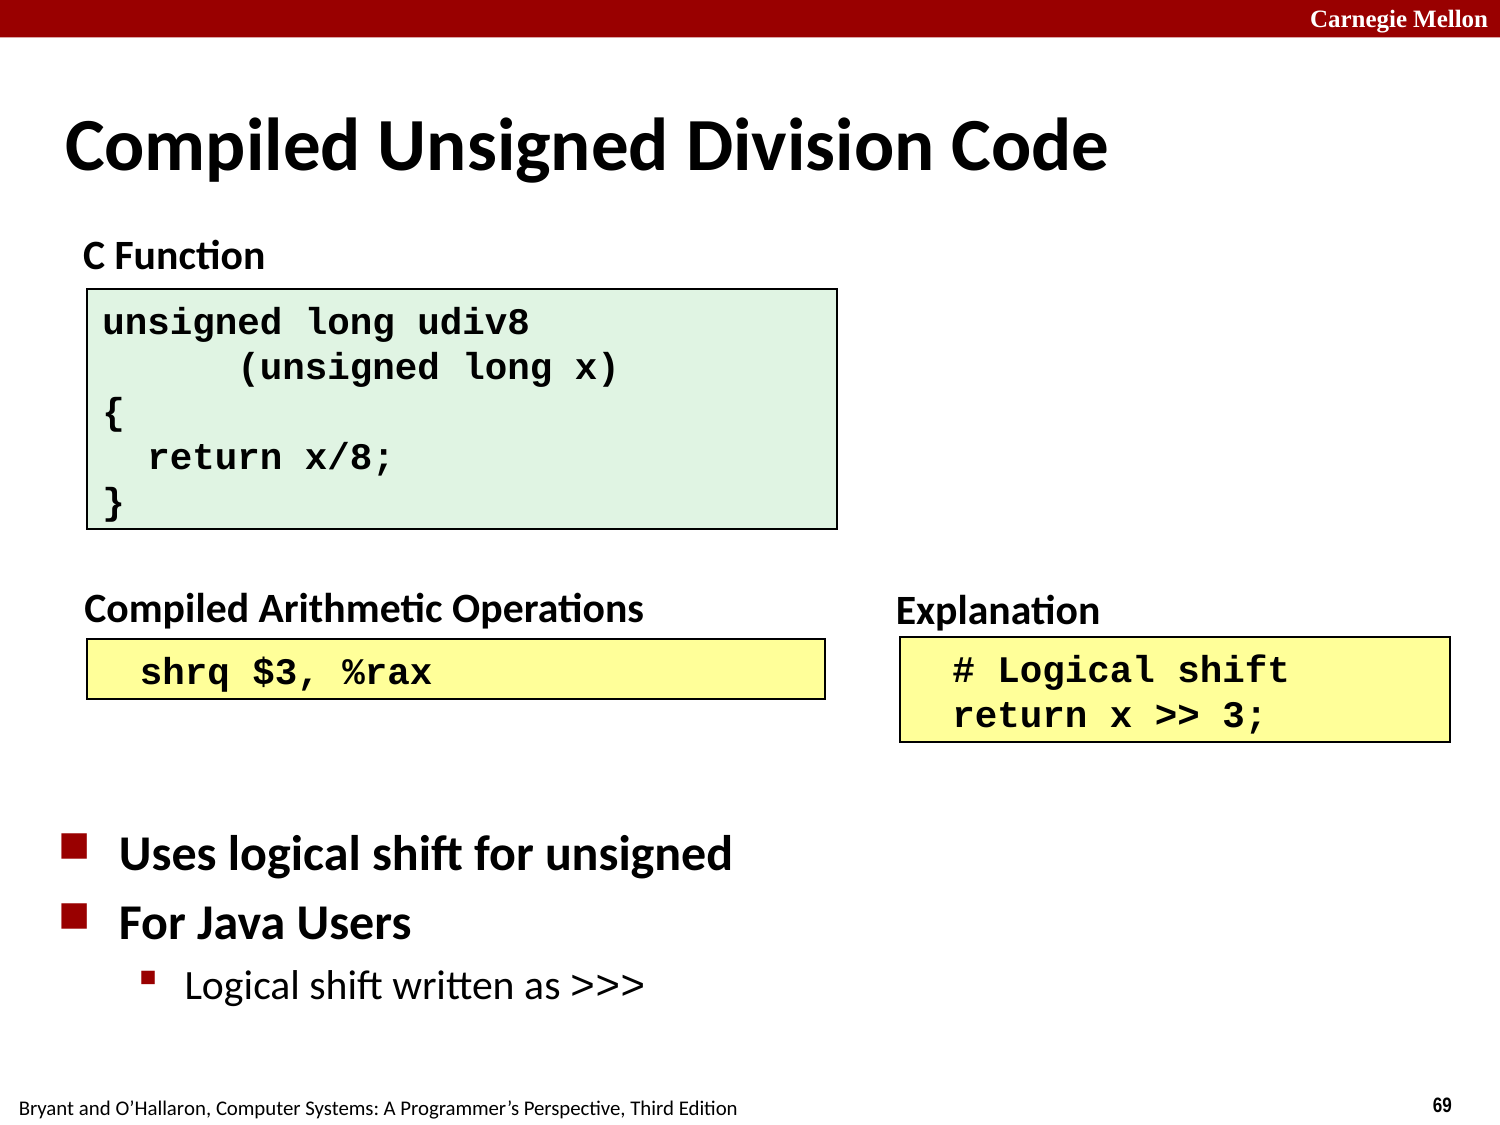

# Compiled Unsigned Division Code
C Function
unsigned long udiv8
      (unsigned long x)
{
  return x/8;
}
Compiled Arithmetic Operations
Explanation
	# Logical shift
	return x >> 3;
	shrq	$3, %rax
Uses logical shift for unsigned
For Java Users
Logical shift written as >>>